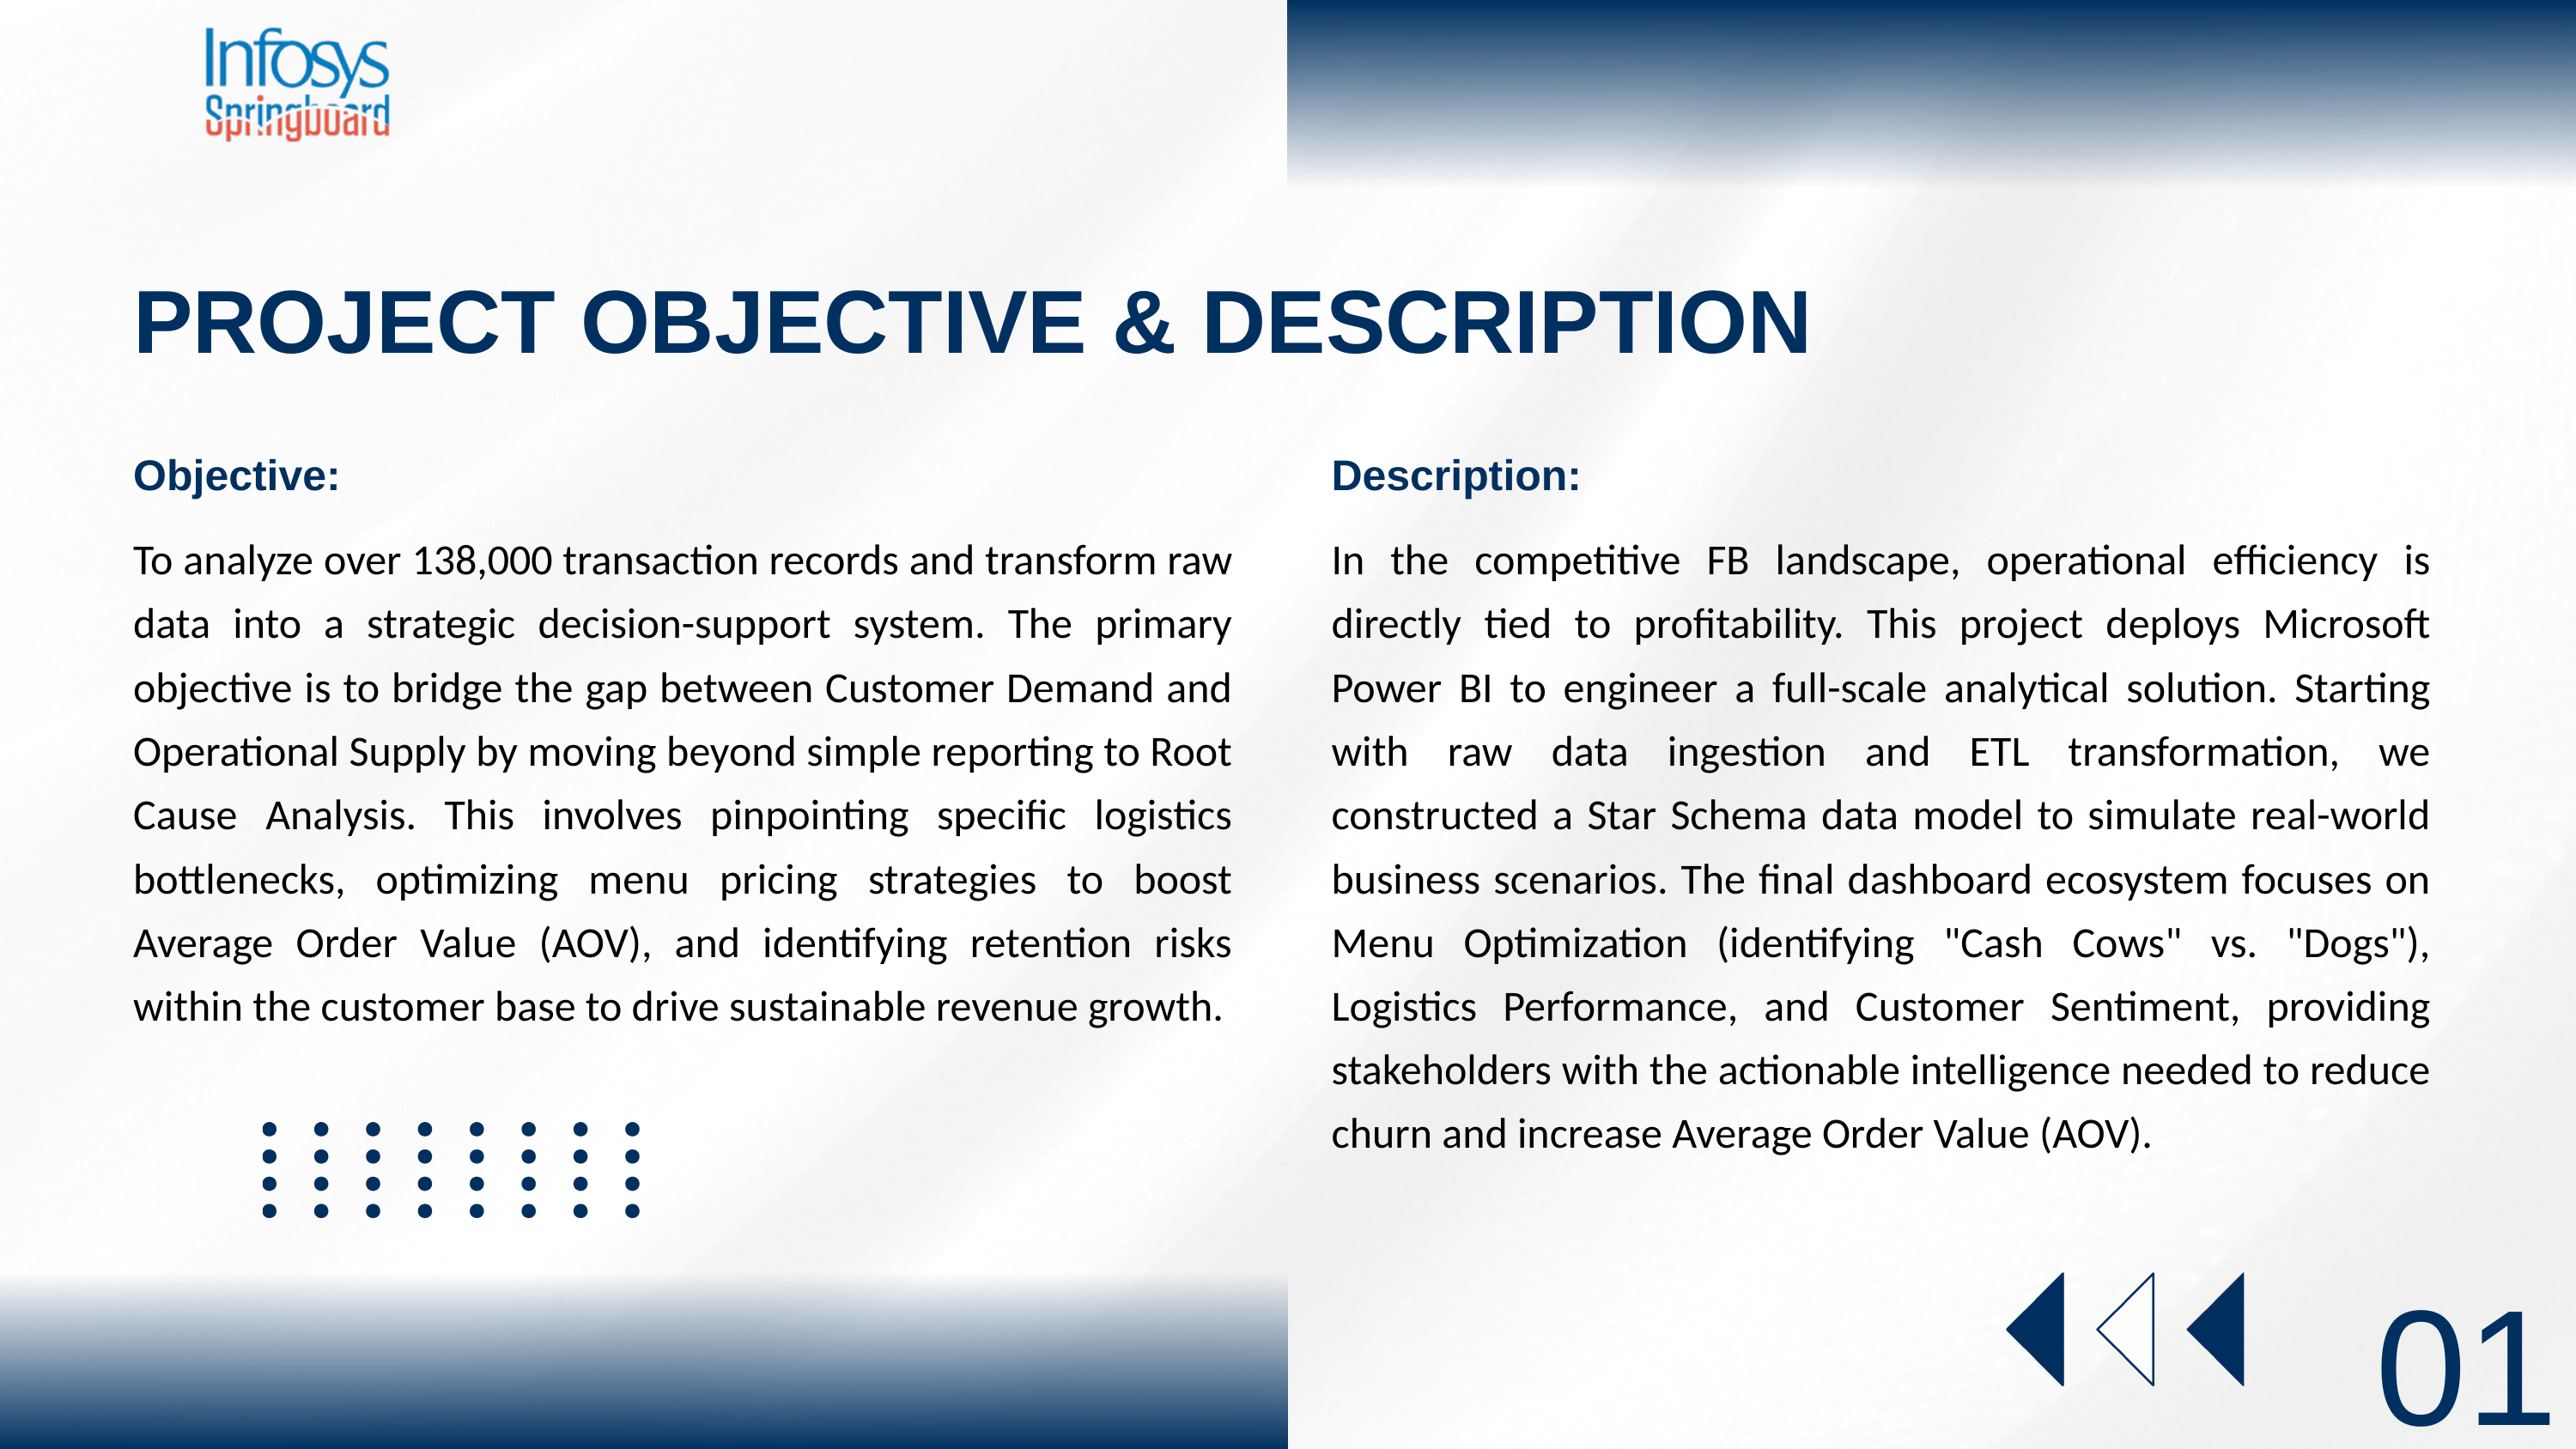

PROJECT OBJECTIVE & DESCRIPTION
Objective:
Description:
To analyze over 138,000 transaction records and transform raw data into a strategic decision-support system. The primary objective is to bridge the gap between Customer Demand and Operational Supply by moving beyond simple reporting to Root Cause Analysis. This involves pinpointing specific logistics bottlenecks, optimizing menu pricing strategies to boost Average Order Value (AOV), and identifying retention risks within the customer base to drive sustainable revenue growth.
In the competitive FB landscape, operational efficiency is directly tied to profitability. This project deploys Microsoft Power BI to engineer a full-scale analytical solution. Starting with raw data ingestion and ETL transformation, we constructed a Star Schema data model to simulate real-world business scenarios. The final dashboard ecosystem focuses on Menu Optimization (identifying "Cash Cows" vs. "Dogs"), Logistics Performance, and Customer Sentiment, providing stakeholders with the actionable intelligence needed to reduce churn and increase Average Order Value (AOV).

01